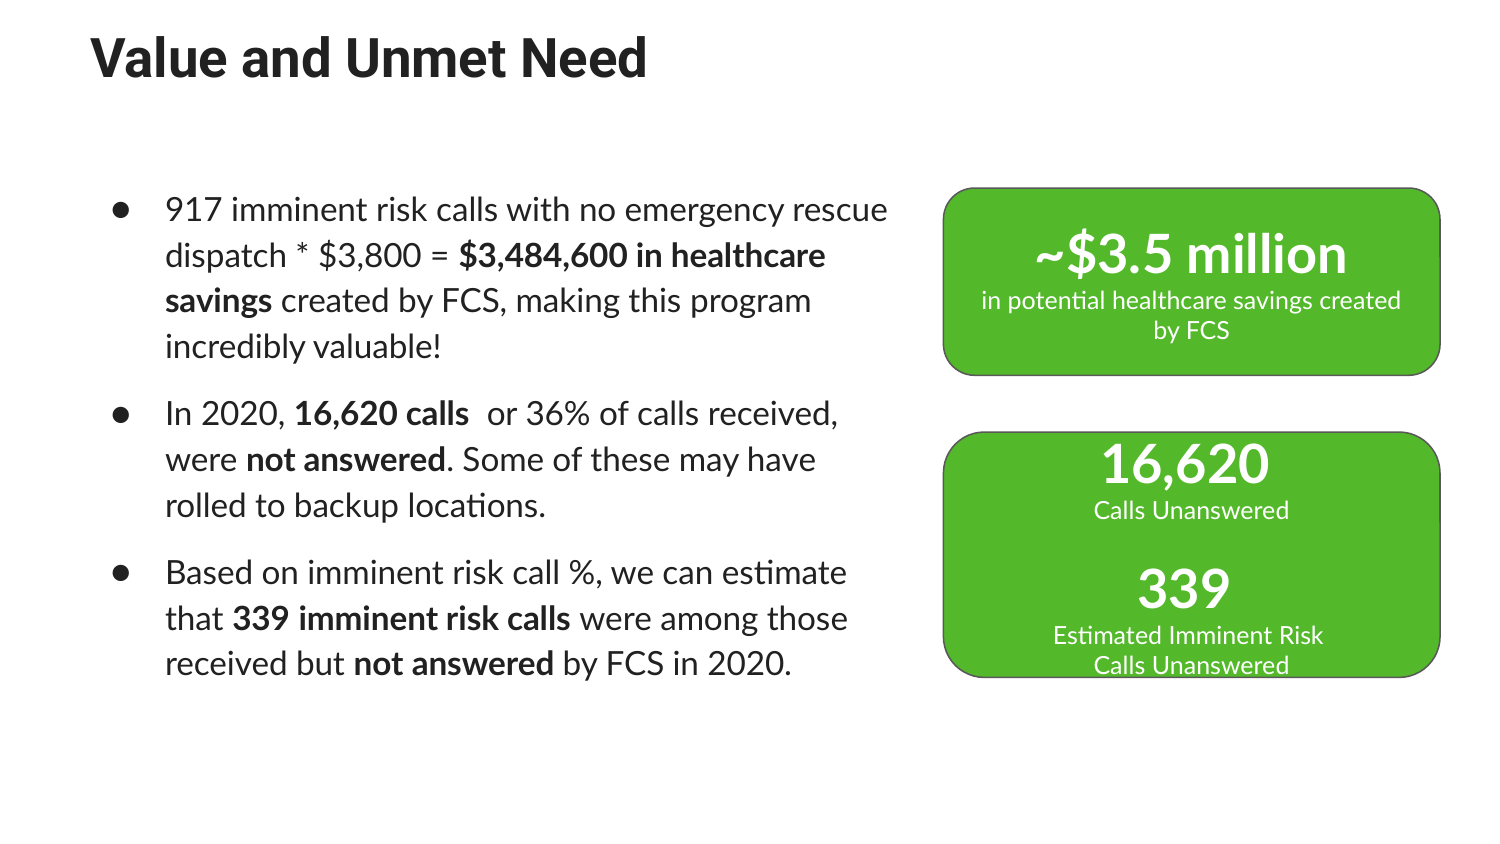

# Value and Unmet Need
917 imminent risk calls with no emergency rescue dispatch * $3,800 = $3,484,600 in healthcare savings created by FCS, making this program incredibly valuable!
In 2020, 16,620 calls  or 36% of calls received, were not answered. Some of these may have rolled to backup locations.
Based on imminent risk call %, we can estimate that 339 imminent risk calls were among those received but not answered by FCS in 2020.
~$3.5 million
in potential healthcare savings created by FCS
16,620
Calls Unanswered

339
Estimated Imminent Risk
Calls Unanswered